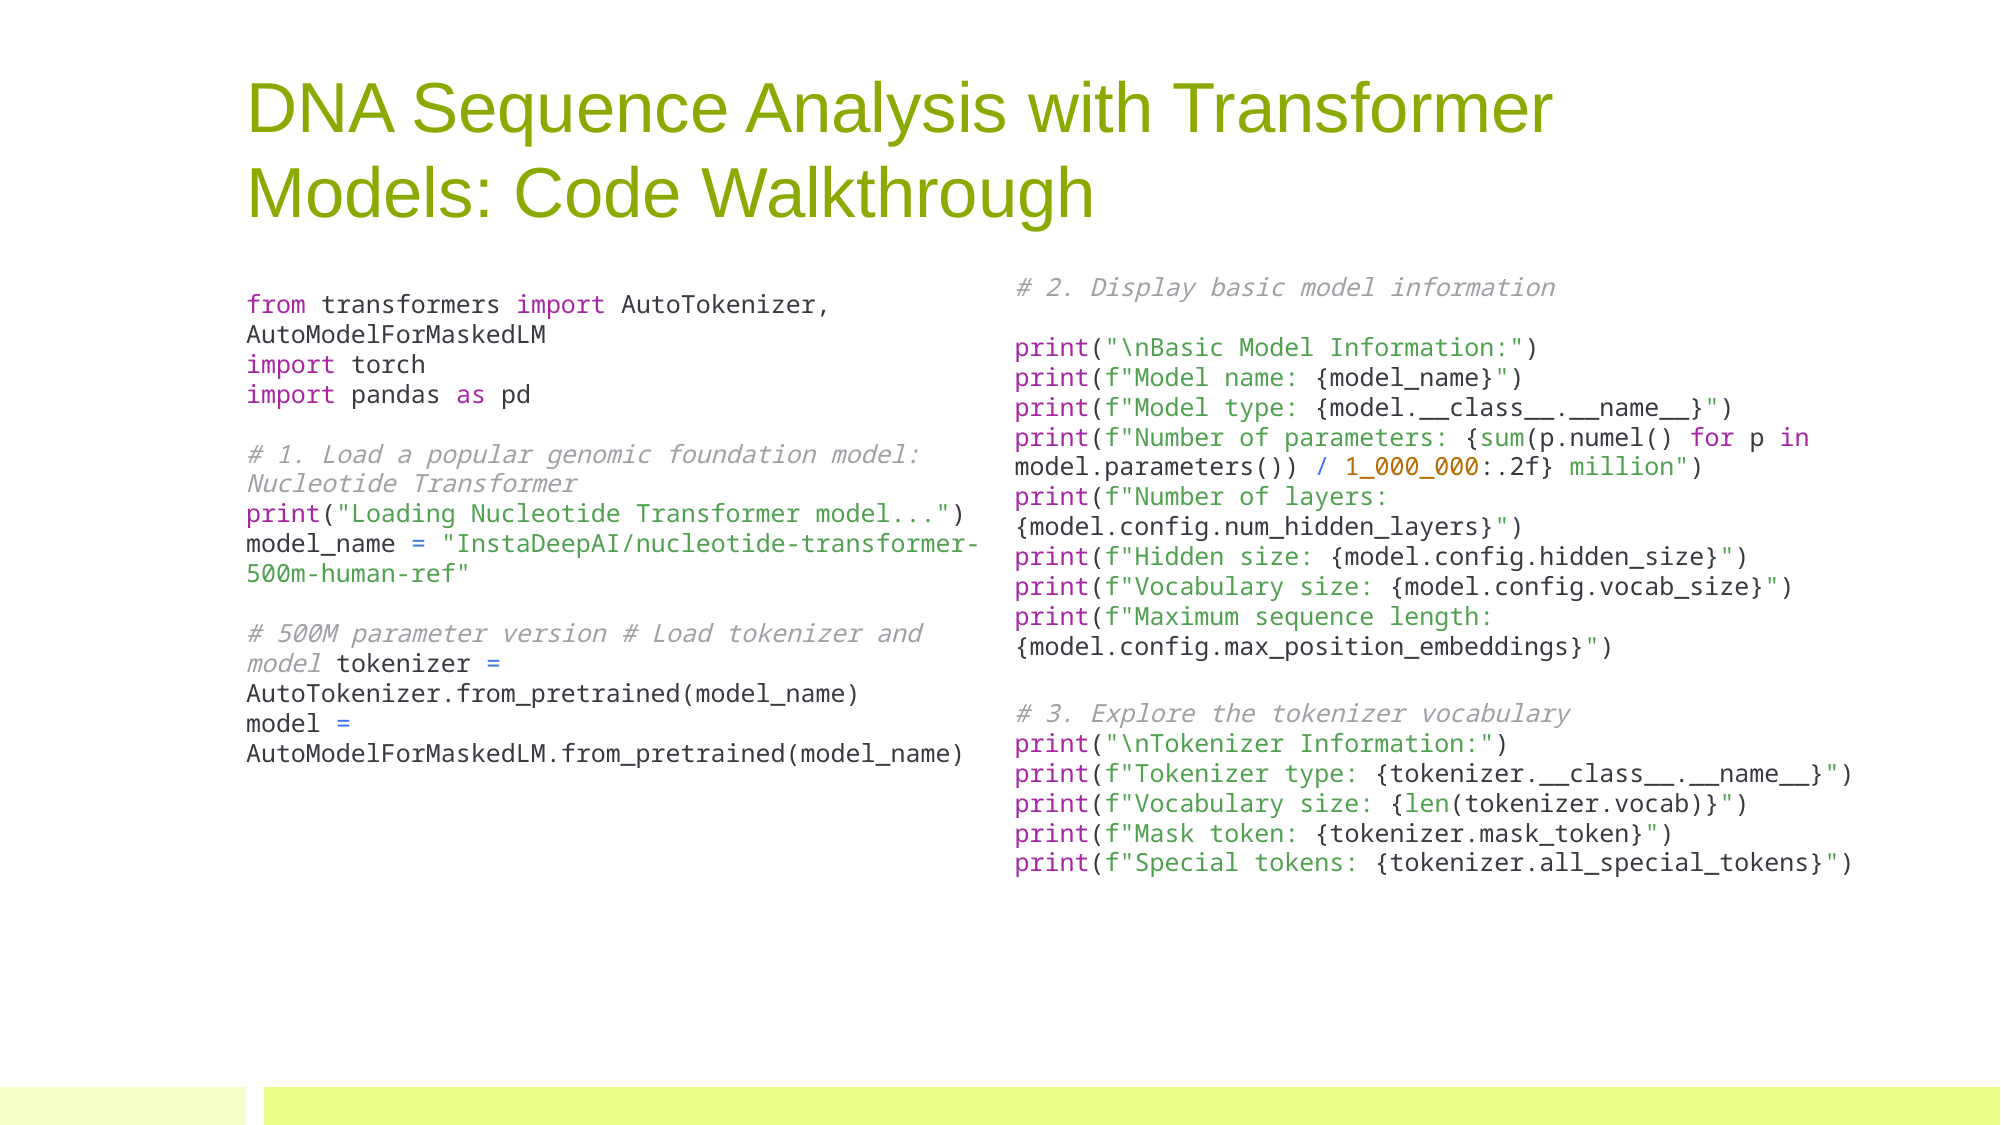

# DNA Sequence Analysis with Transformer Models: Code Walkthrough
# 2. Display basic model information

print("\nBasic Model Information:")
print(f"Model name: {model_name}")
print(f"Model type: {model.__class__.__name__}")
print(f"Number of parameters: {sum(p.numel() for p in model.parameters()) / 1_000_000:.2f} million")
print(f"Number of layers: {model.config.num_hidden_layers}")
print(f"Hidden size: {model.config.hidden_size}")
print(f"Vocabulary size: {model.config.vocab_size}")
print(f"Maximum sequence length: {model.config.max_position_embeddings}")
from transformers import AutoTokenizer, AutoModelForMaskedLM
import torch
import pandas as pd

# 1. Load a popular genomic foundation model: Nucleotide Transformer
print("Loading Nucleotide Transformer model...")
model_name = "InstaDeepAI/nucleotide-transformer-500m-human-ref"

# 500M parameter version # Load tokenizer and model tokenizer = AutoTokenizer.from_pretrained(model_name)
model = AutoModelForMaskedLM.from_pretrained(model_name)
# 3. Explore the tokenizer vocabulary
print("\nTokenizer Information:")
print(f"Tokenizer type: {tokenizer.__class__.__name__}")
print(f"Vocabulary size: {len(tokenizer.vocab)}")
print(f"Mask token: {tokenizer.mask_token}")
print(f"Special tokens: {tokenizer.all_special_tokens}")